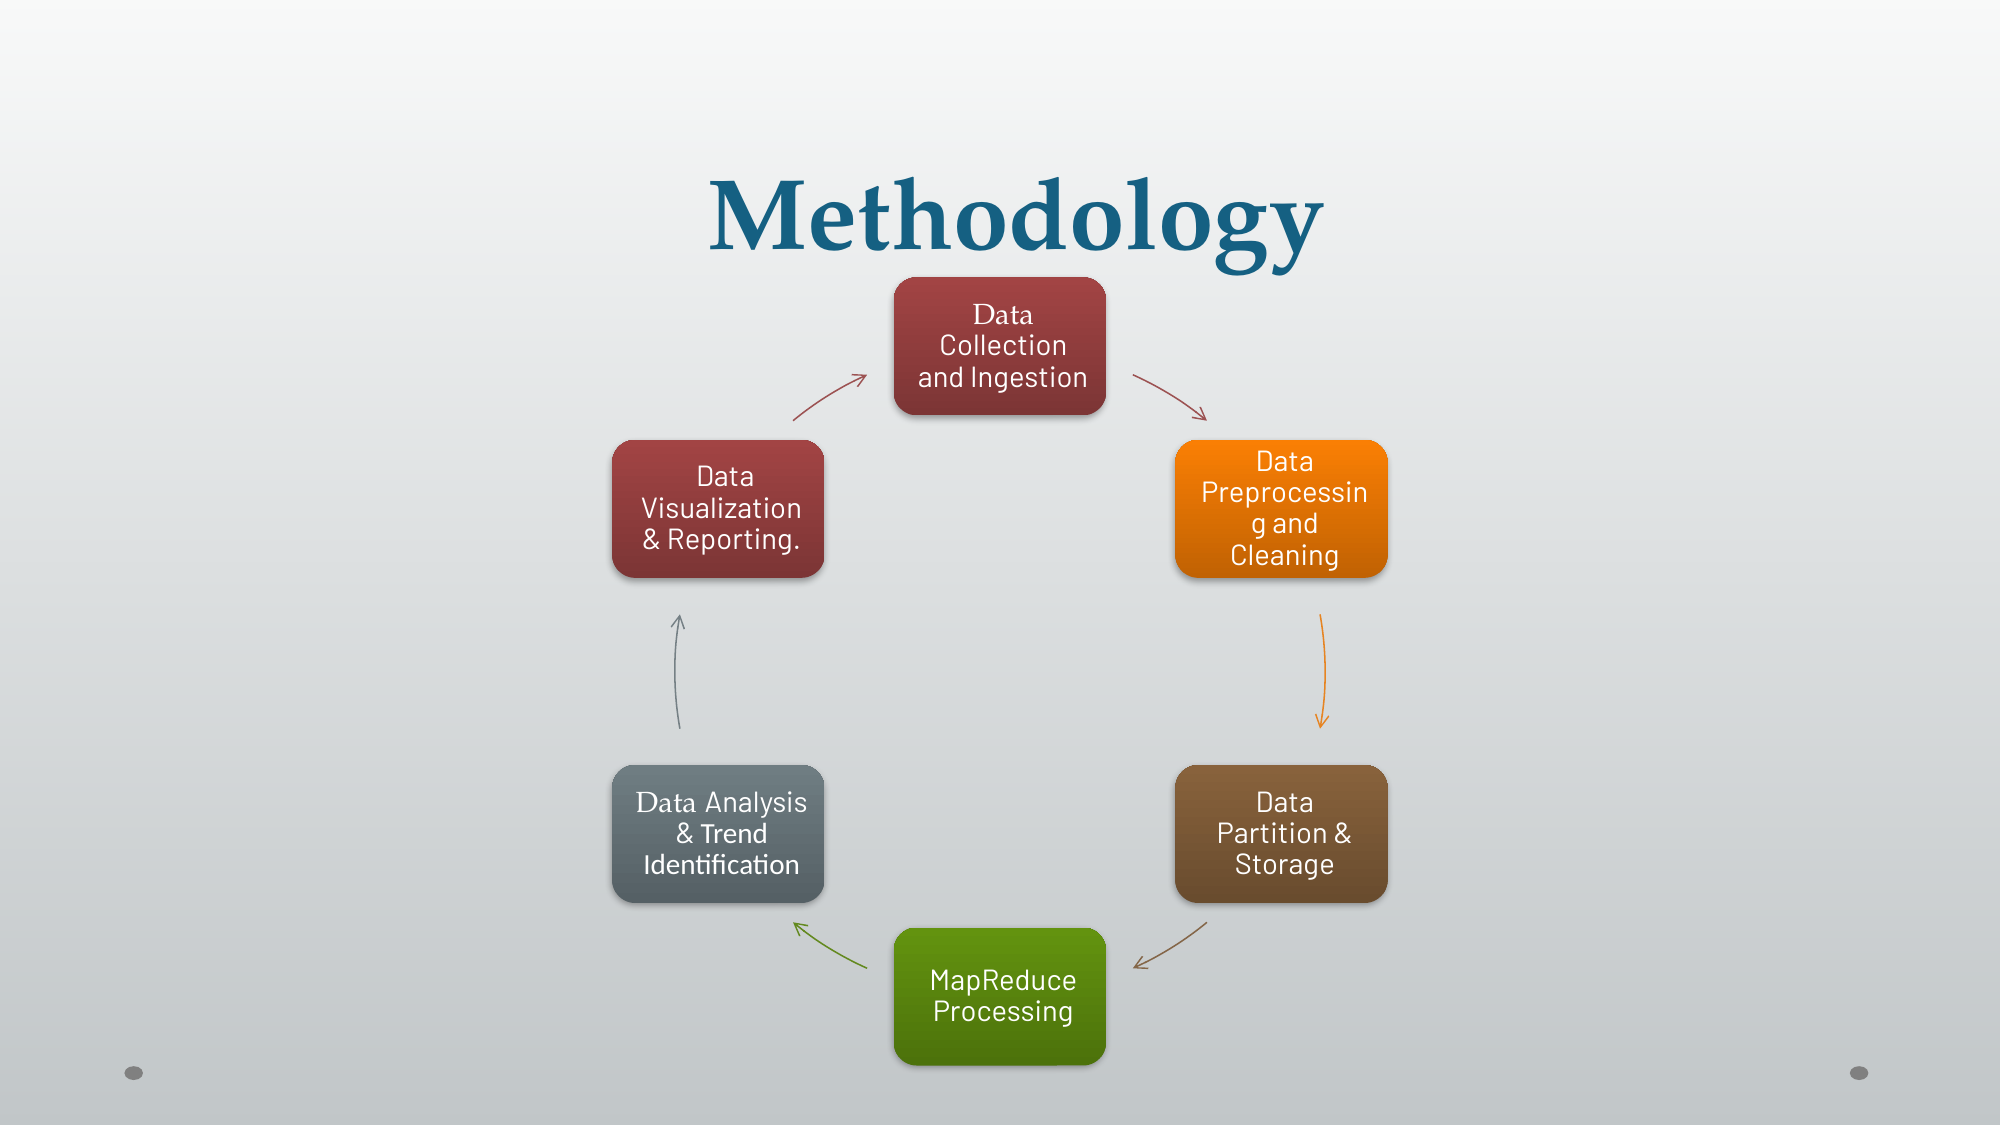

# Methodology
Data Collection and Ingestion
Data Preprocessing and Cleaning
Data Partition & Storage
MapReduce Processing
Data Analysis & Trend Identification
 Data Visualization & Reporting.